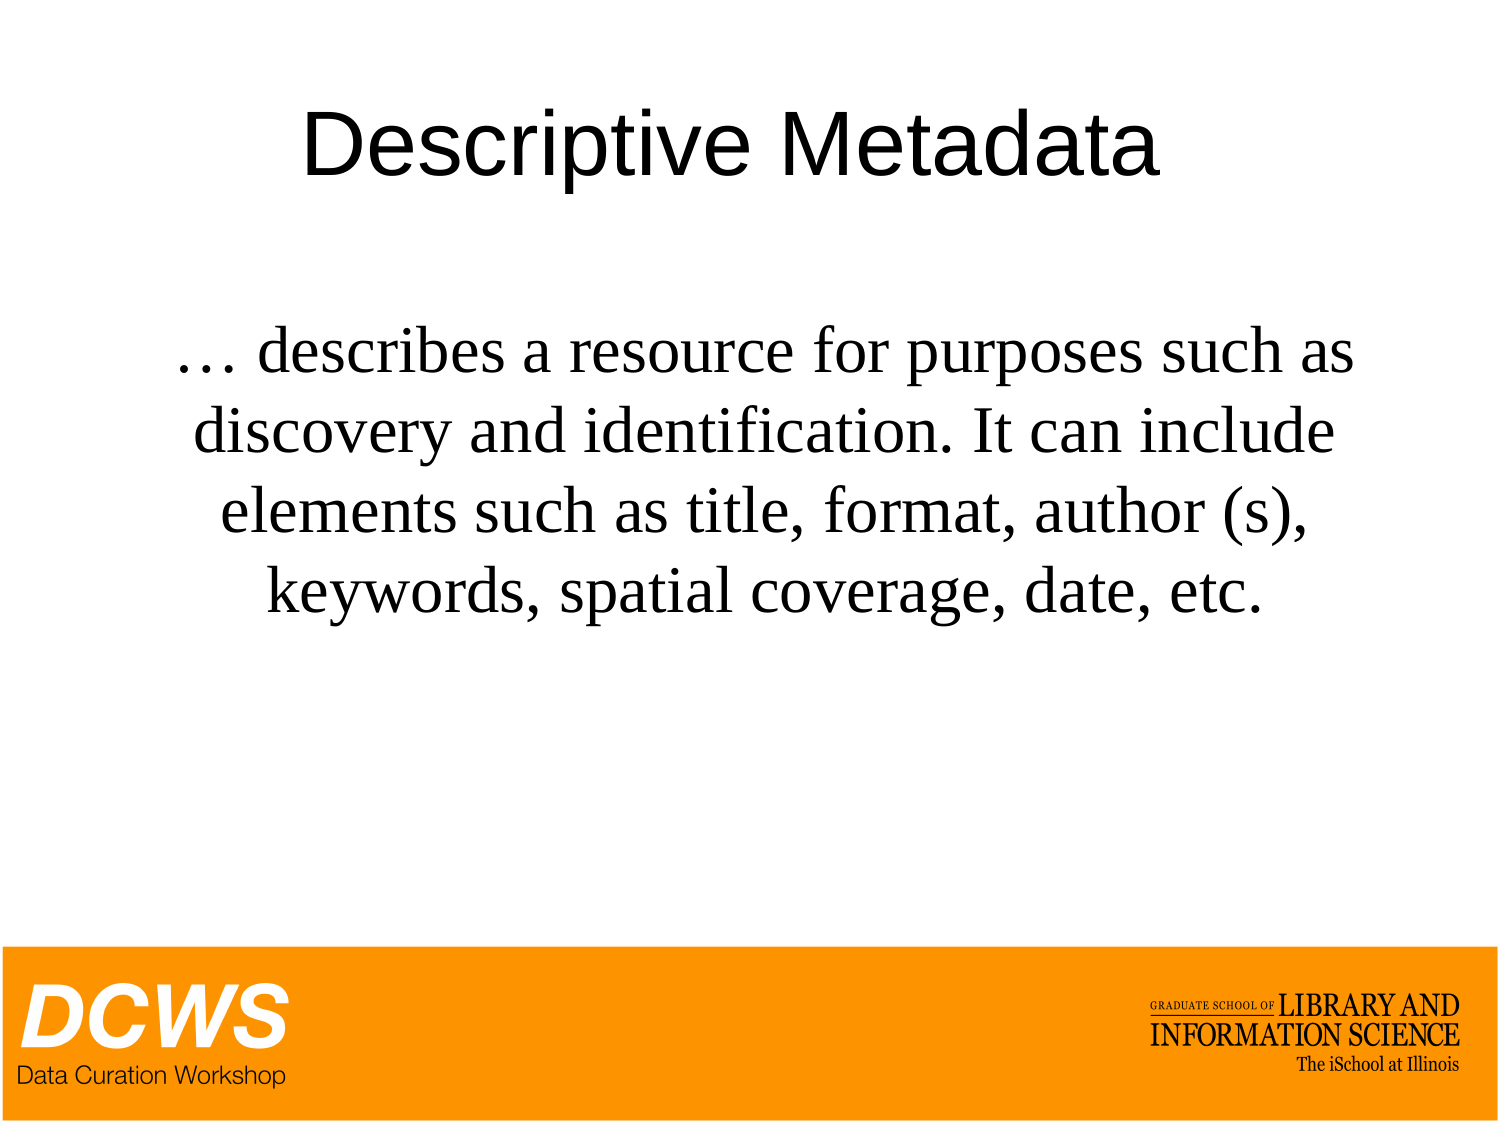

# Descriptive Metadata
… describes a resource for purposes such as discovery and identification. It can include elements such as title, format, author (s), keywords, spatial coverage, date, etc.